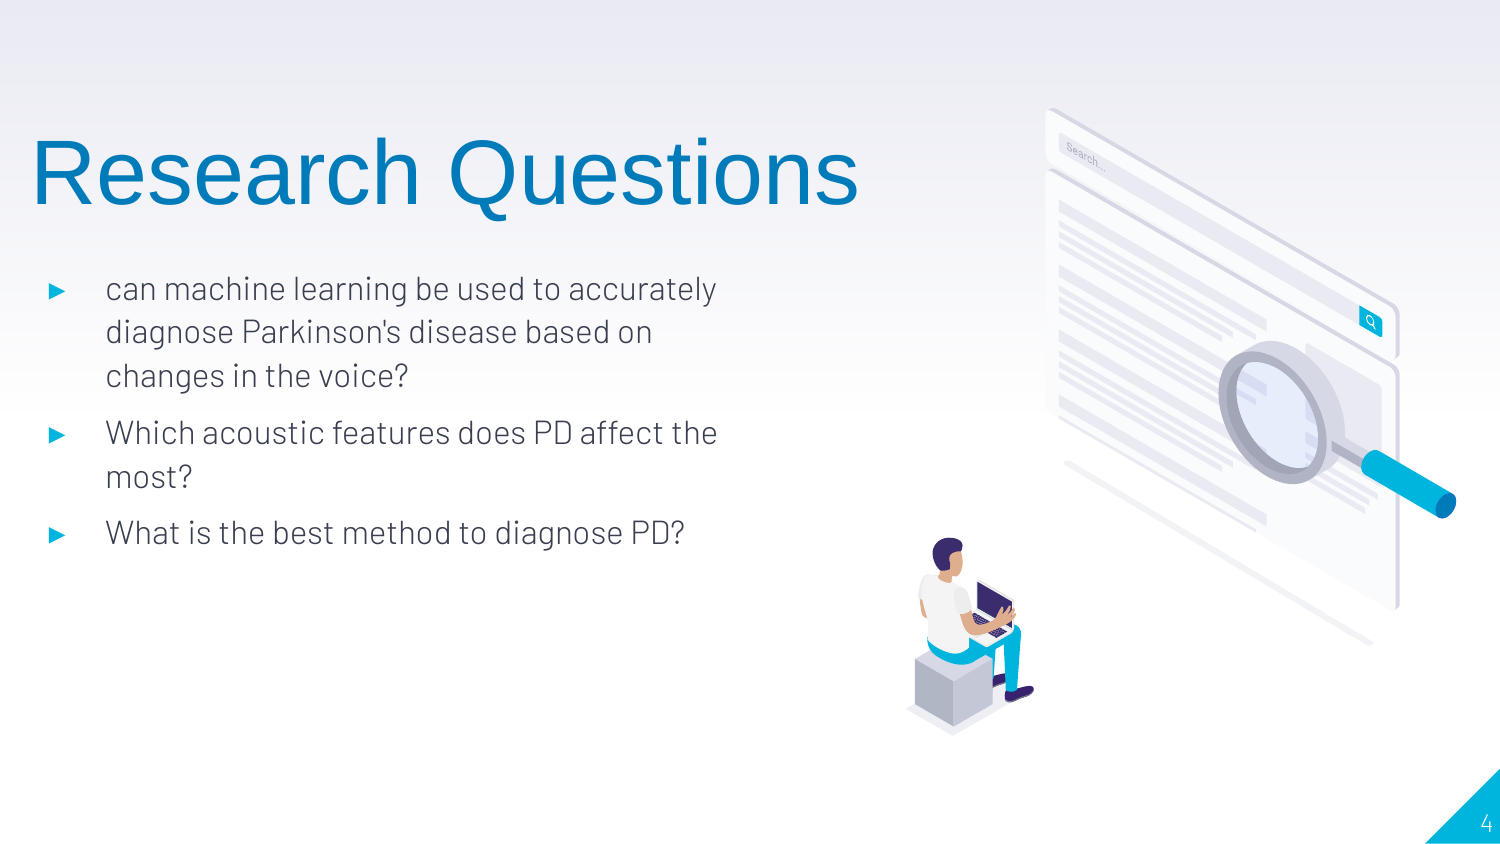

Research Questions

can machine learning be used to accurately diagnose Parkinson's disease based on changes in the voice?
Which acoustic features does PD affect the most?
What is the best method to diagnose PD?
4